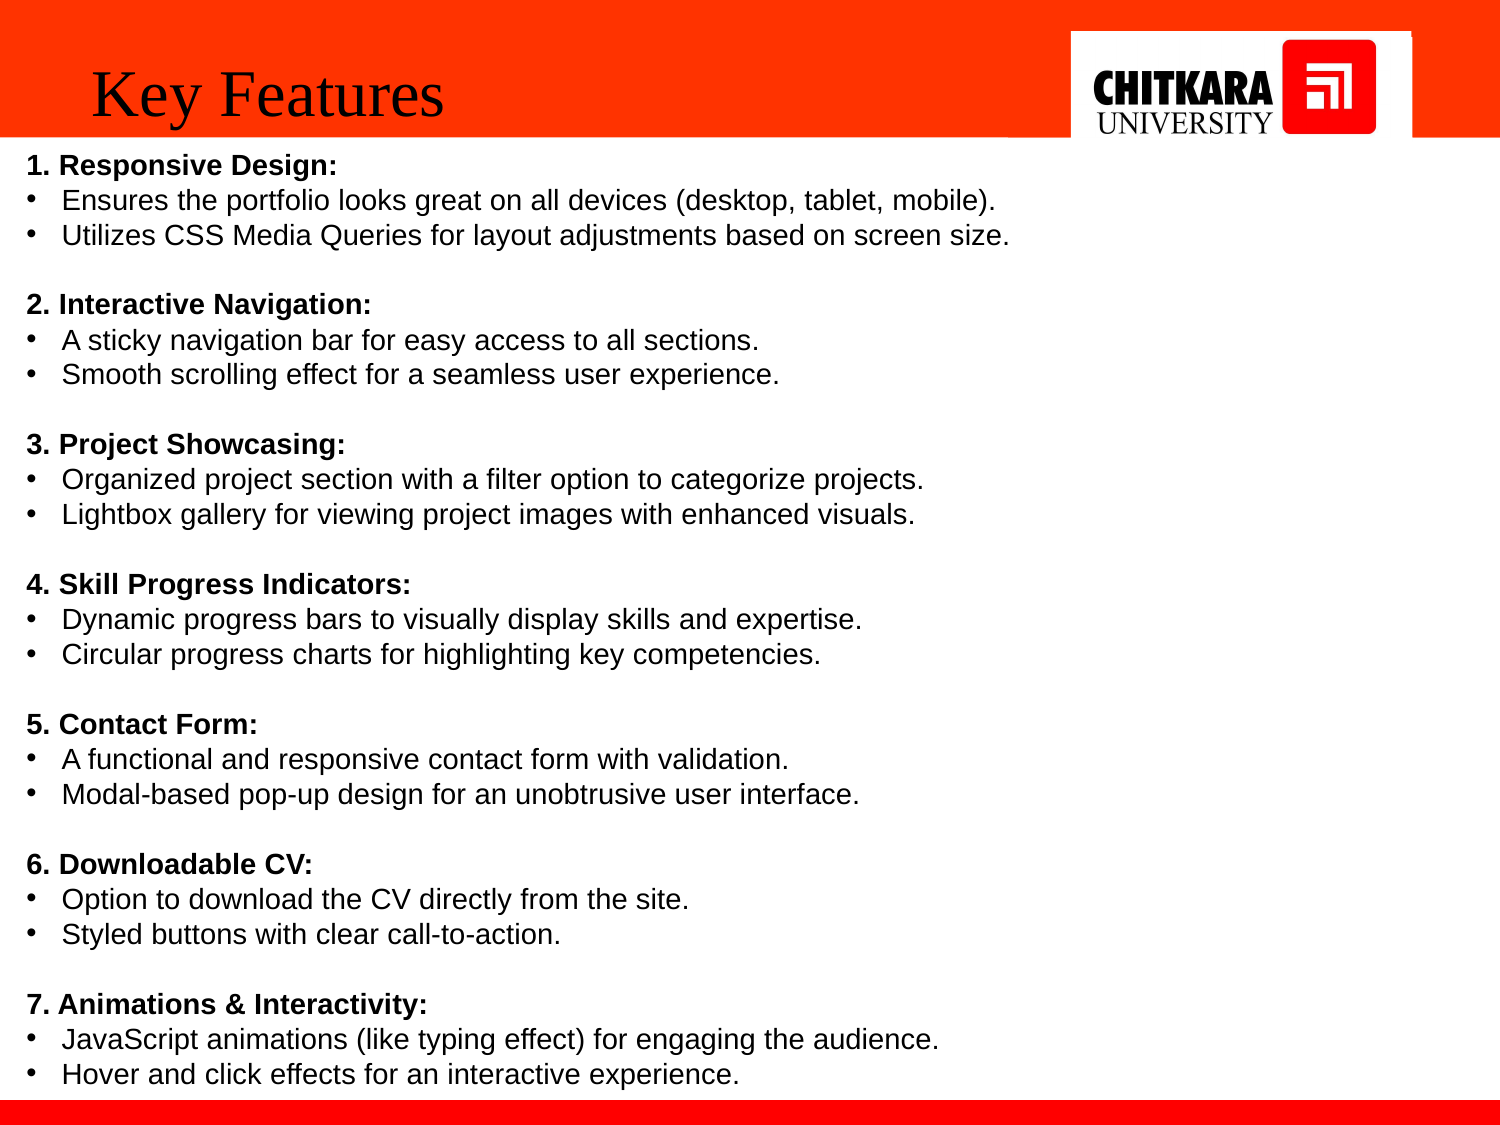

Key Features
1. Responsive Design:
Ensures the portfolio looks great on all devices (desktop, tablet, mobile).
Utilizes CSS Media Queries for layout adjustments based on screen size.

2. Interactive Navigation:
A sticky navigation bar for easy access to all sections.
Smooth scrolling effect for a seamless user experience.

3. Project Showcasing:
Organized project section with a filter option to categorize projects.
Lightbox gallery for viewing project images with enhanced visuals.

4. Skill Progress Indicators:
Dynamic progress bars to visually display skills and expertise.
Circular progress charts for highlighting key competencies.

5. Contact Form:
A functional and responsive contact form with validation.
Modal-based pop-up design for an unobtrusive user interface.

6. Downloadable CV:
Option to download the CV directly from the site.
Styled buttons with clear call-to-action.

7. Animations & Interactivity:
JavaScript animations (like typing effect) for engaging the audience.
Hover and click effects for an interactive experience.